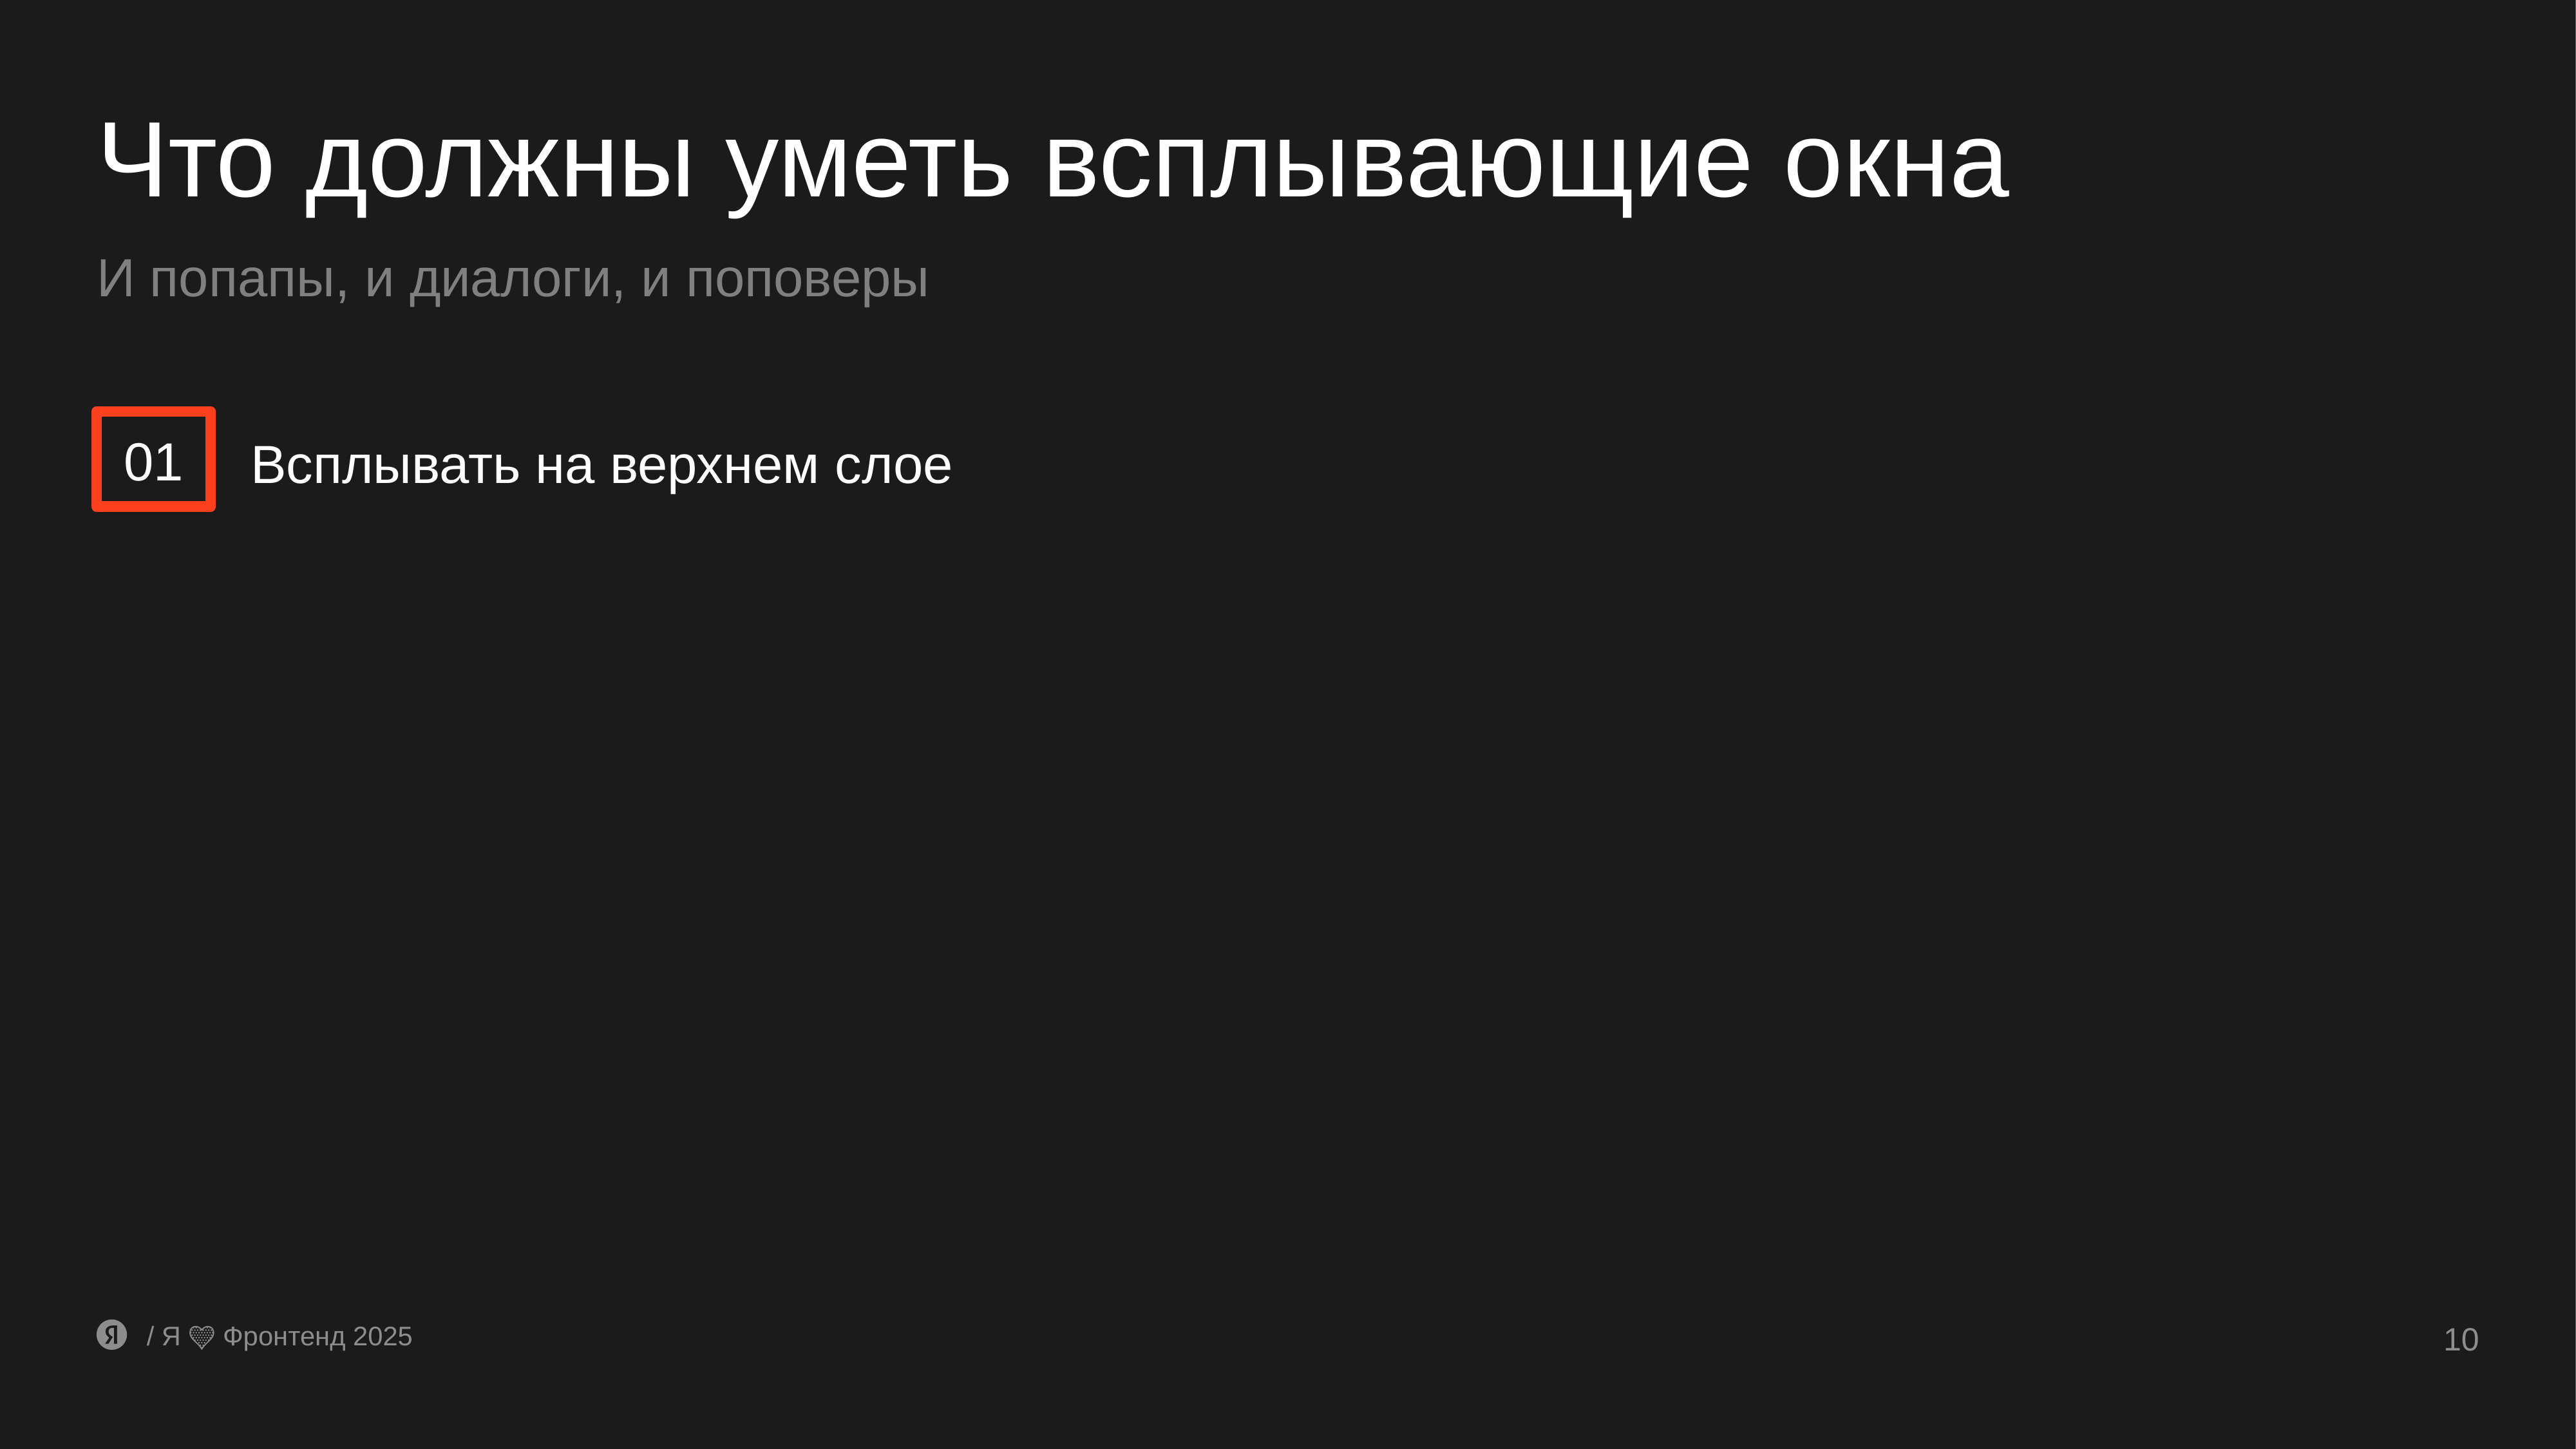

# Что должны уметь всплывающие окна
И попапы, и диалоги, и поповеры
01
Всплывать на верхнем слое

/ Я 💛 Фронтенд 2025
10